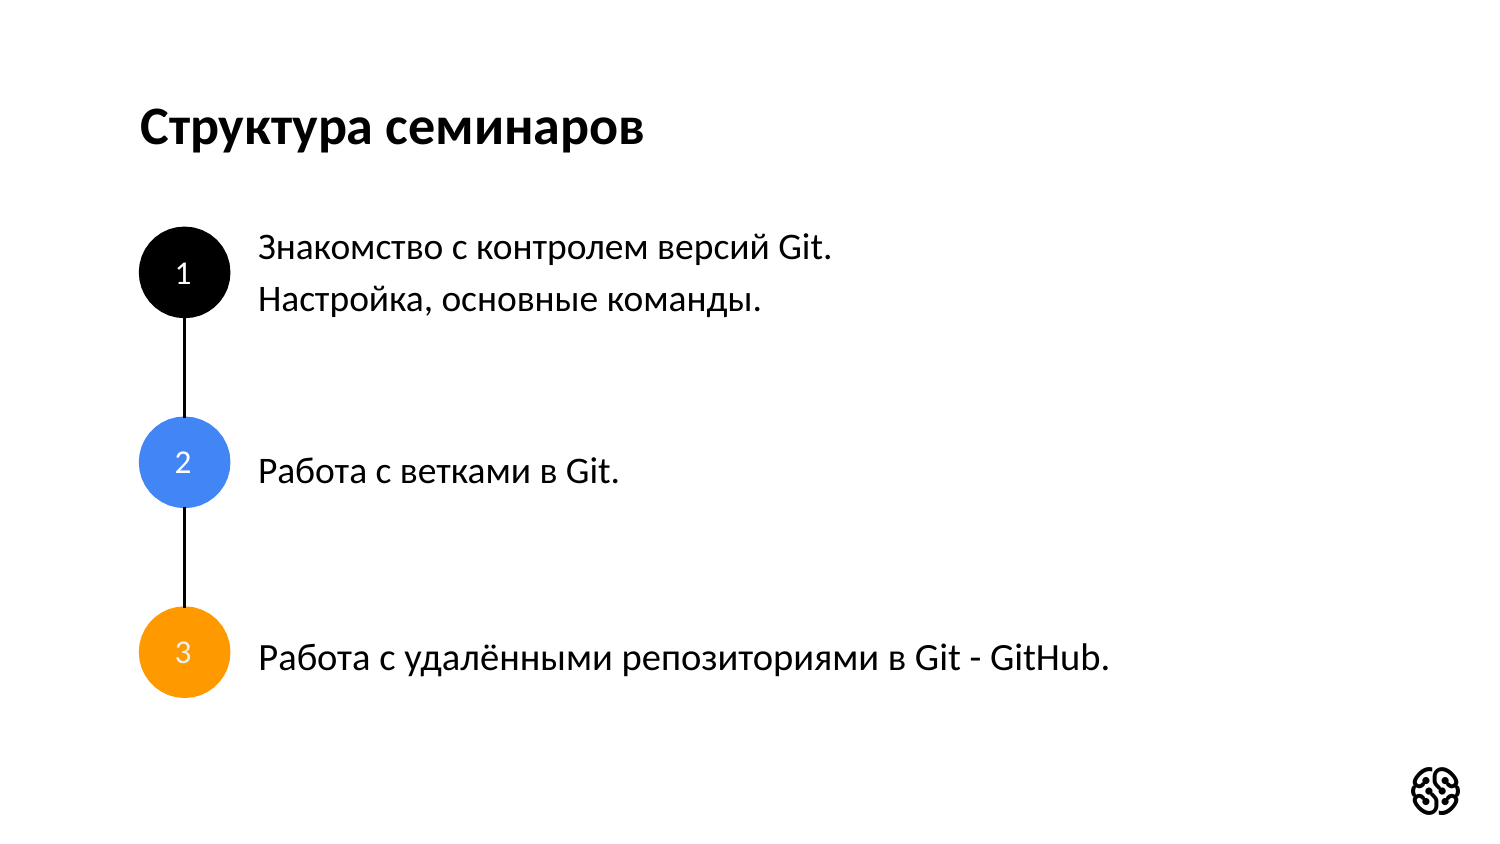

# Структура семинаров
Знакомство с контролем версий Git.  Настройка, основные команды.

1

2
Работа с ветками в Git.

3
Работа с удалёнными репозиториями в Git - GitHub.